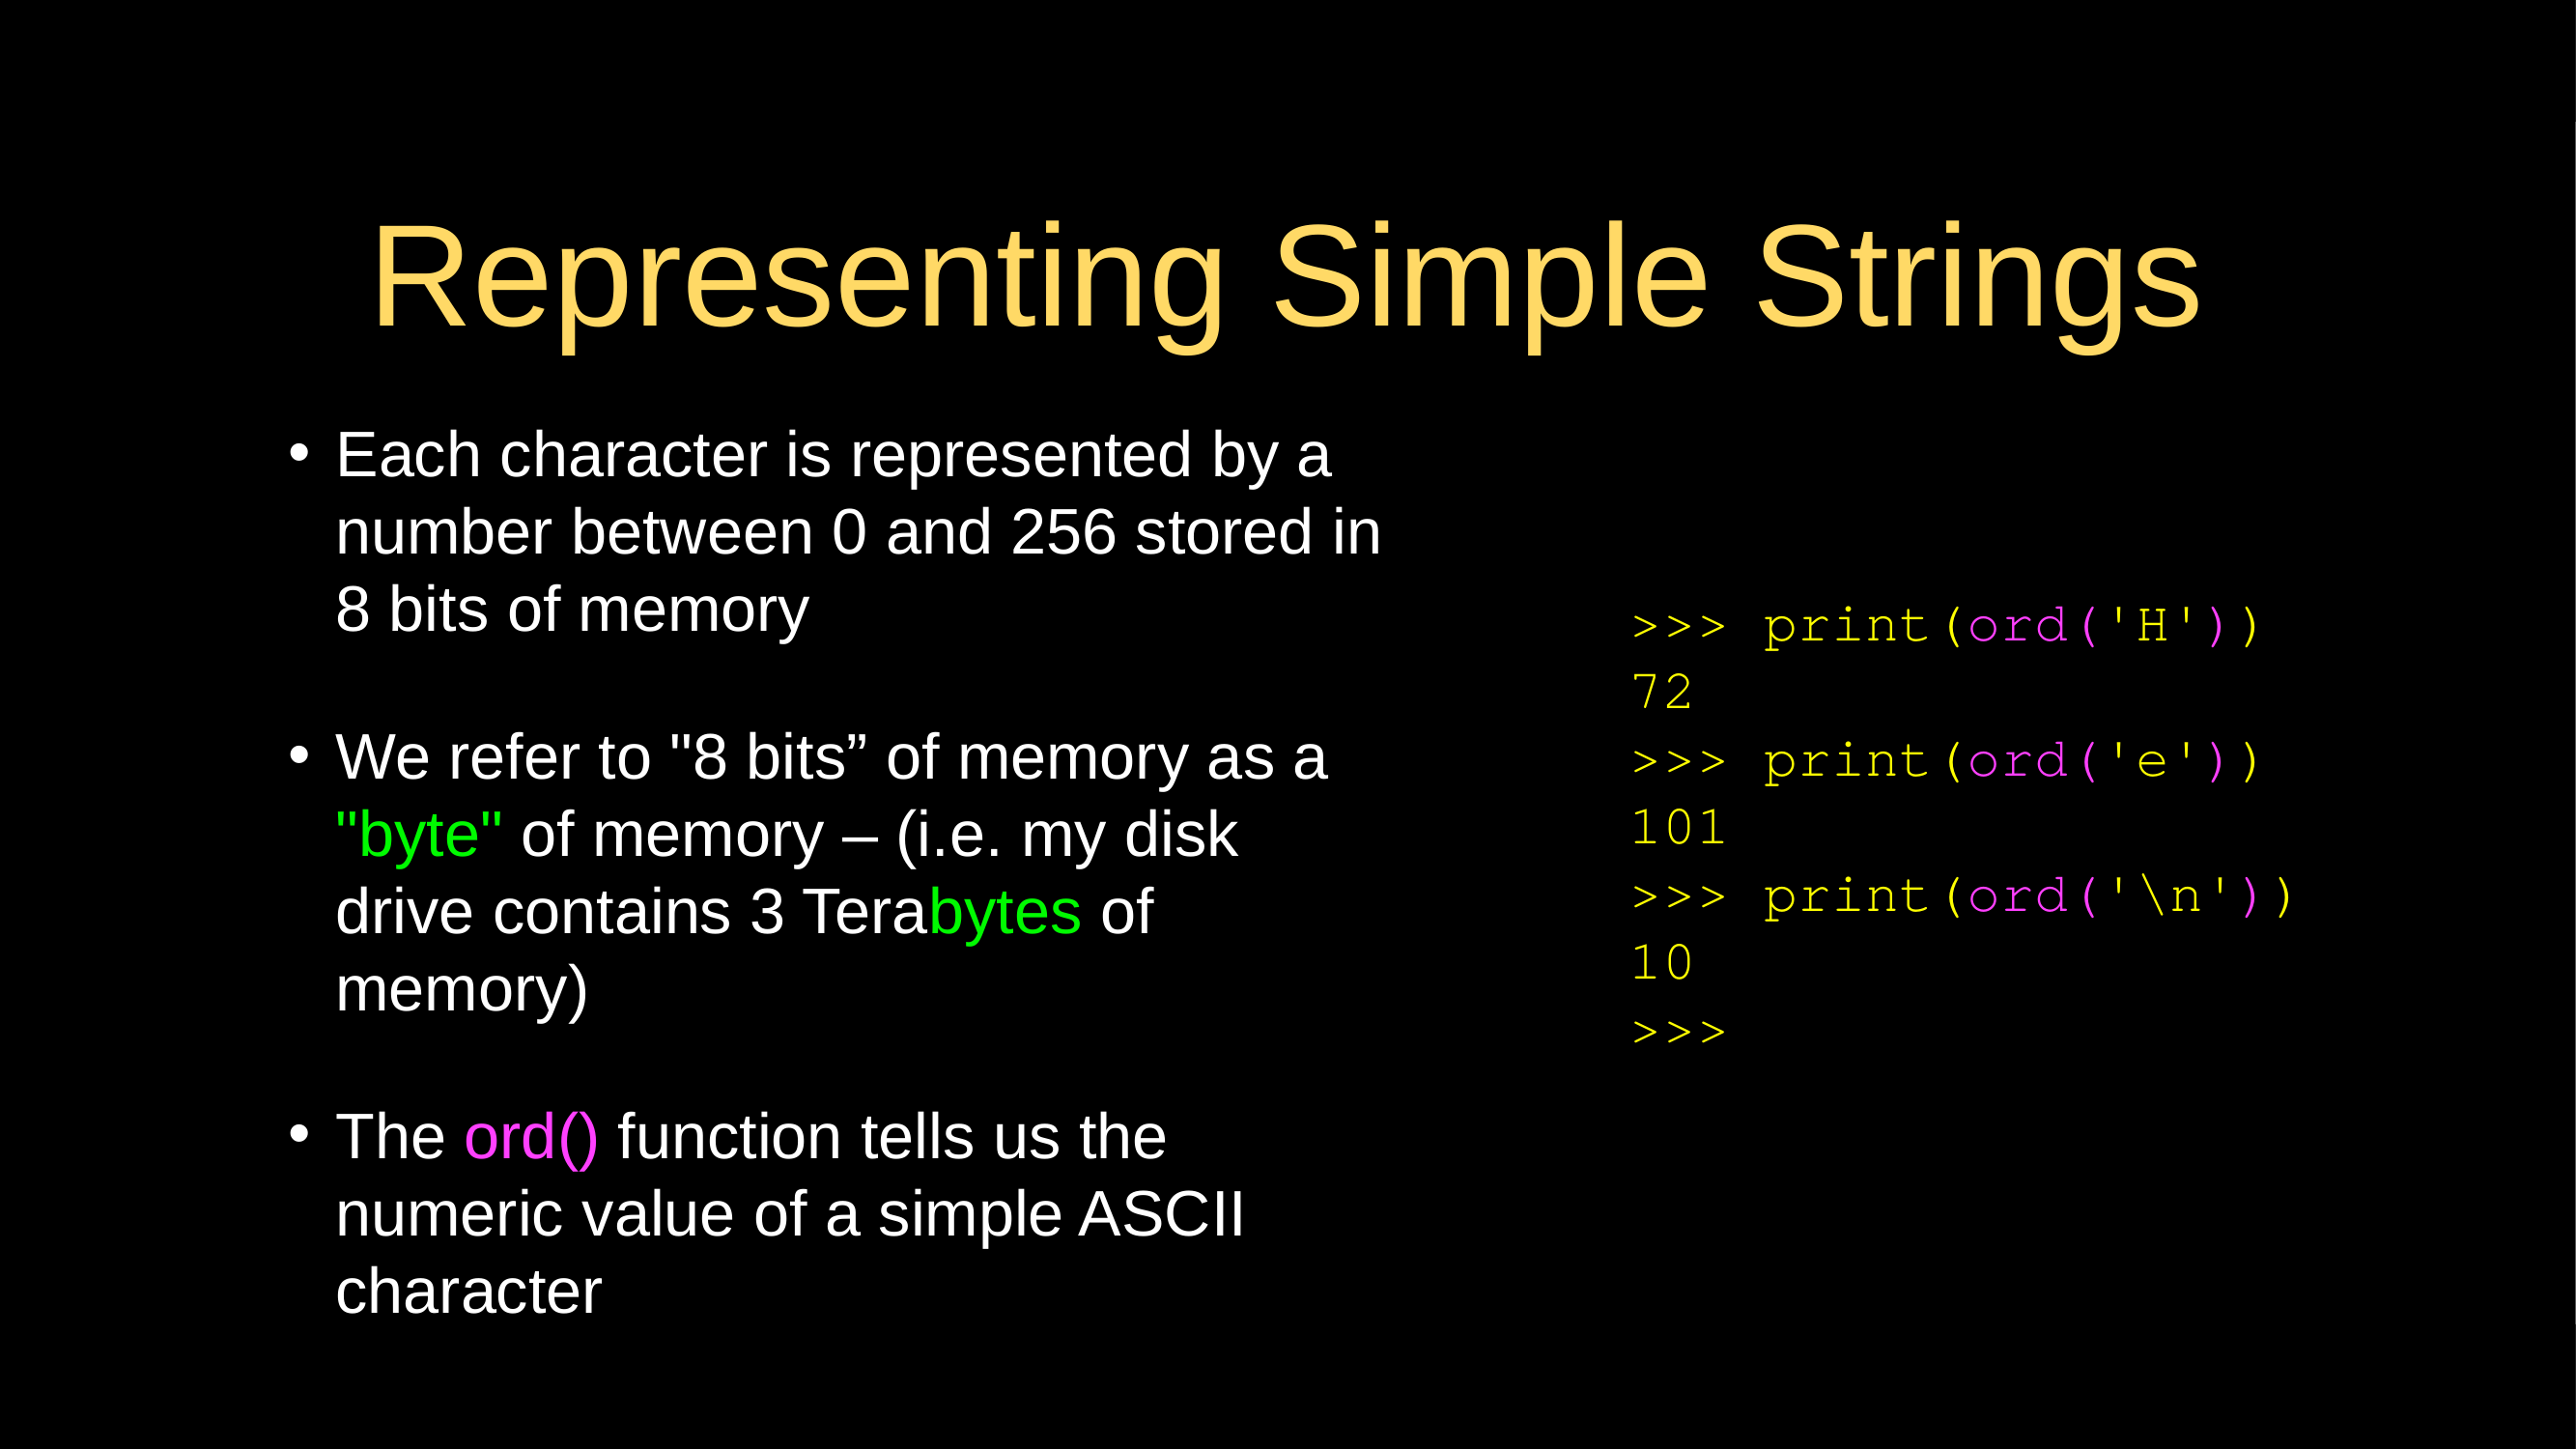

# Representing Simple Strings
Each character is represented by a number between 0 and 256 stored in 8 bits of memory
We refer to "8 bits” of memory as a "byte" of memory – (i.e. my disk drive contains 3 Terabytes of memory)
The ord() function tells us the numeric value of a simple ASCII character
>>> print(ord('H'))
72
>>> print(ord('e'))
101
>>> print(ord('\n'))
10
>>>